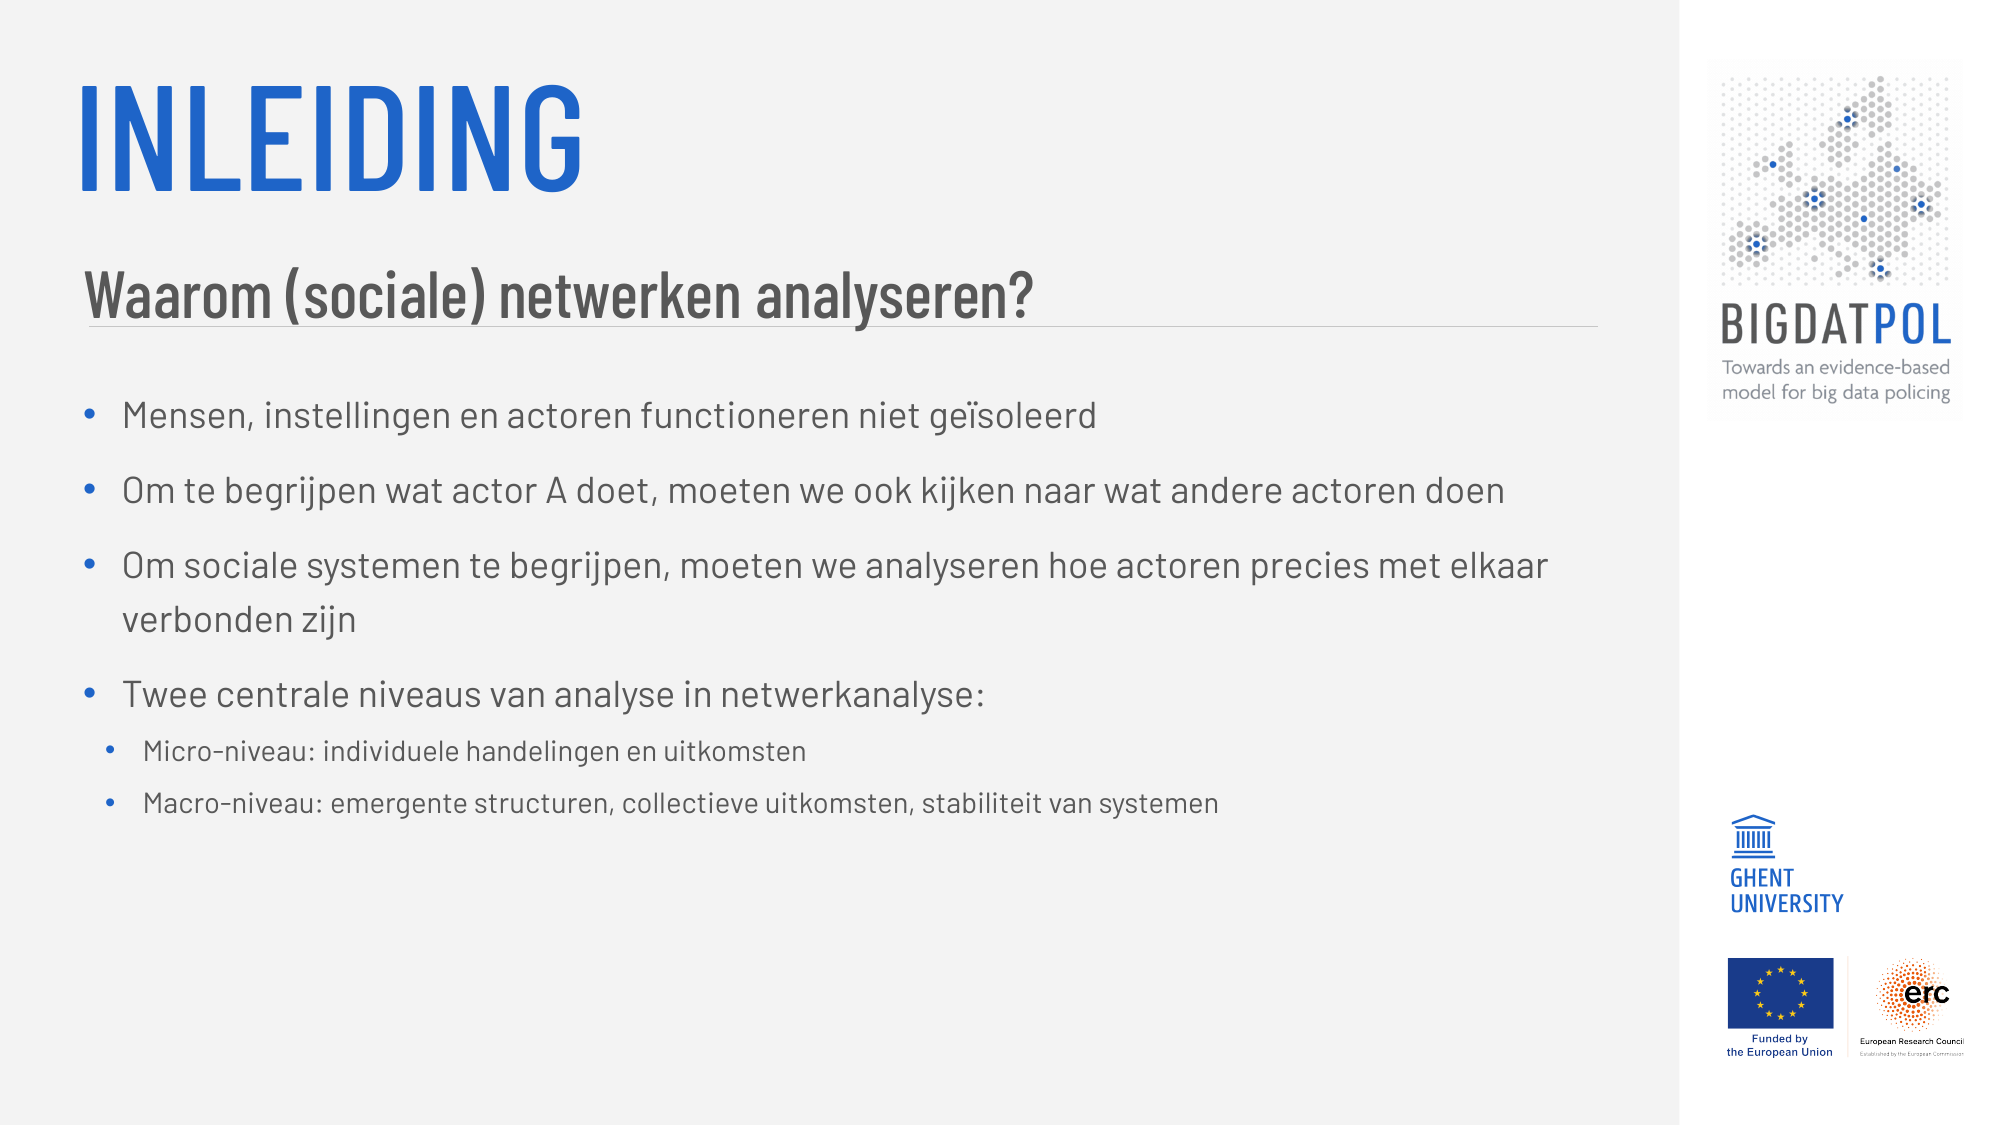

# Inleiding
Waarom (sociale) netwerken analyseren?
Mensen, instellingen en actoren functioneren niet geïsoleerd
Om te begrijpen wat actor A doet, moeten we ook kijken naar wat andere actoren doen
Om sociale systemen te begrijpen, moeten we analyseren hoe actoren precies met elkaar verbonden zijn
Twee centrale niveaus van analyse in netwerkanalyse:
Micro-niveau: individuele handelingen en uitkomsten
Macro-niveau: emergente structuren, collectieve uitkomsten, stabiliteit van systemen